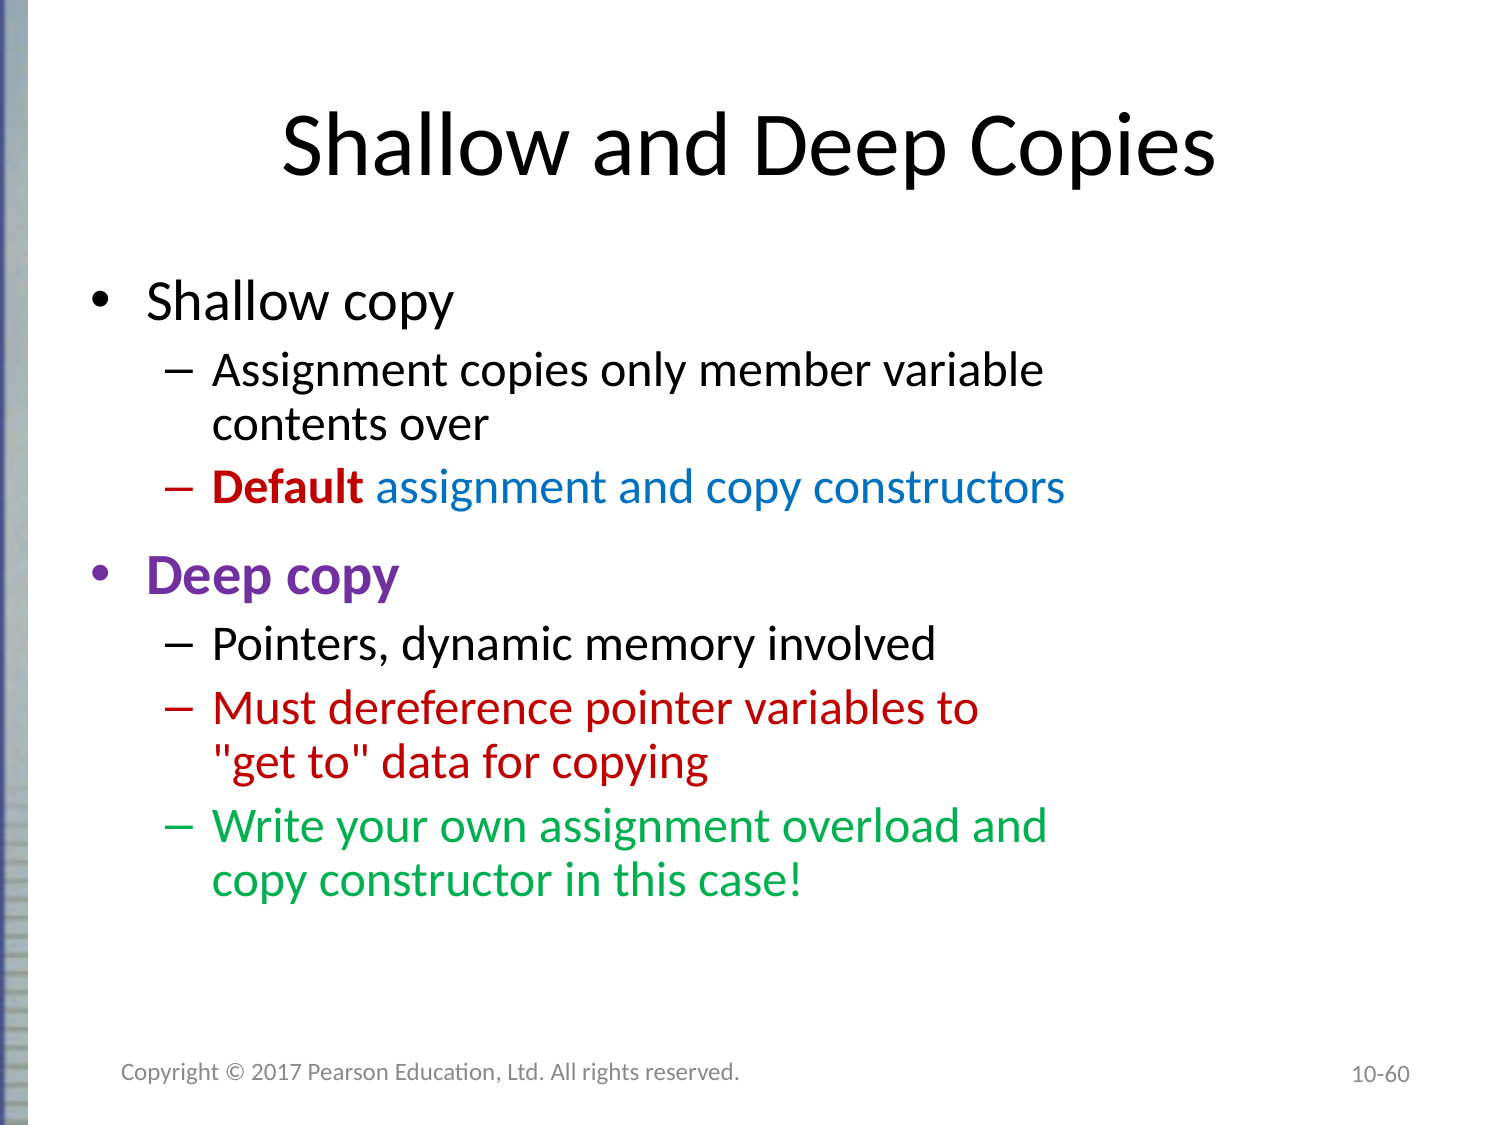

# Shallow and Deep Copies
Shallow copy
Assignment copies only member variable
contents over
Default assignment and copy constructors
Deep copy
Pointers, dynamic memory involved
Must dereference pointer variables to
"get to" data for copying
Write your own assignment overload and
copy constructor in this case!
Copyright © 2017 Pearson Education, Ltd. All rights reserved.
10-60